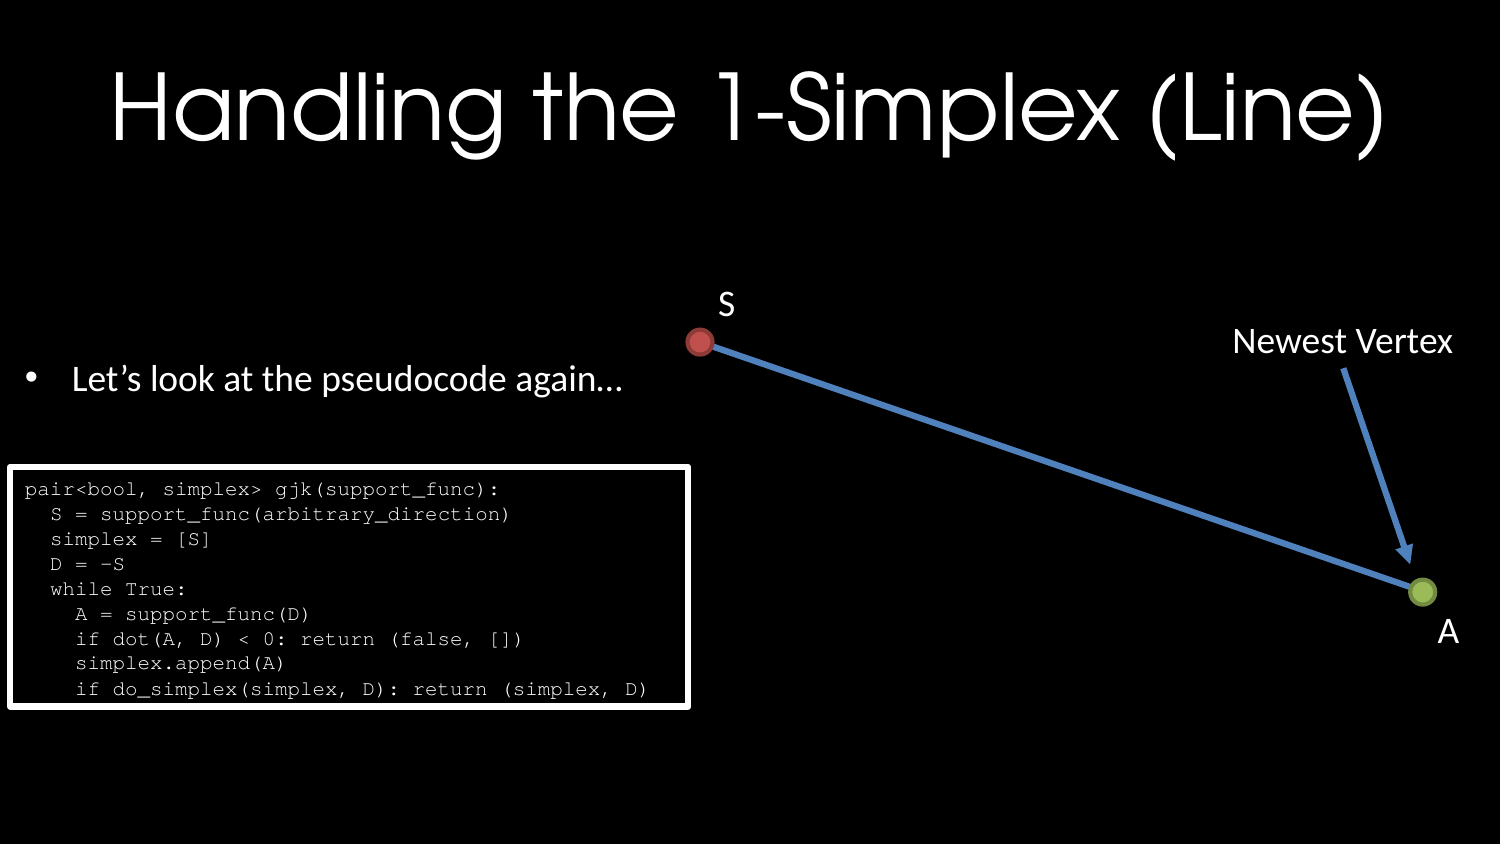

# Handling the 1-Simplex (Line)
S
Newest Vertex

Let’s look at the pseudocode again…
pair<bool, simplex> gjk(support_func):
  S = support_func(arbitrary_direction)
  simplex = [S]
  D = -S
  while True:
    A = support_func(D)
    if dot(A, D) < 0: return (false, [])
    simplex.append(A)
    if do_simplex(simplex, D): return (simplex, D)

A